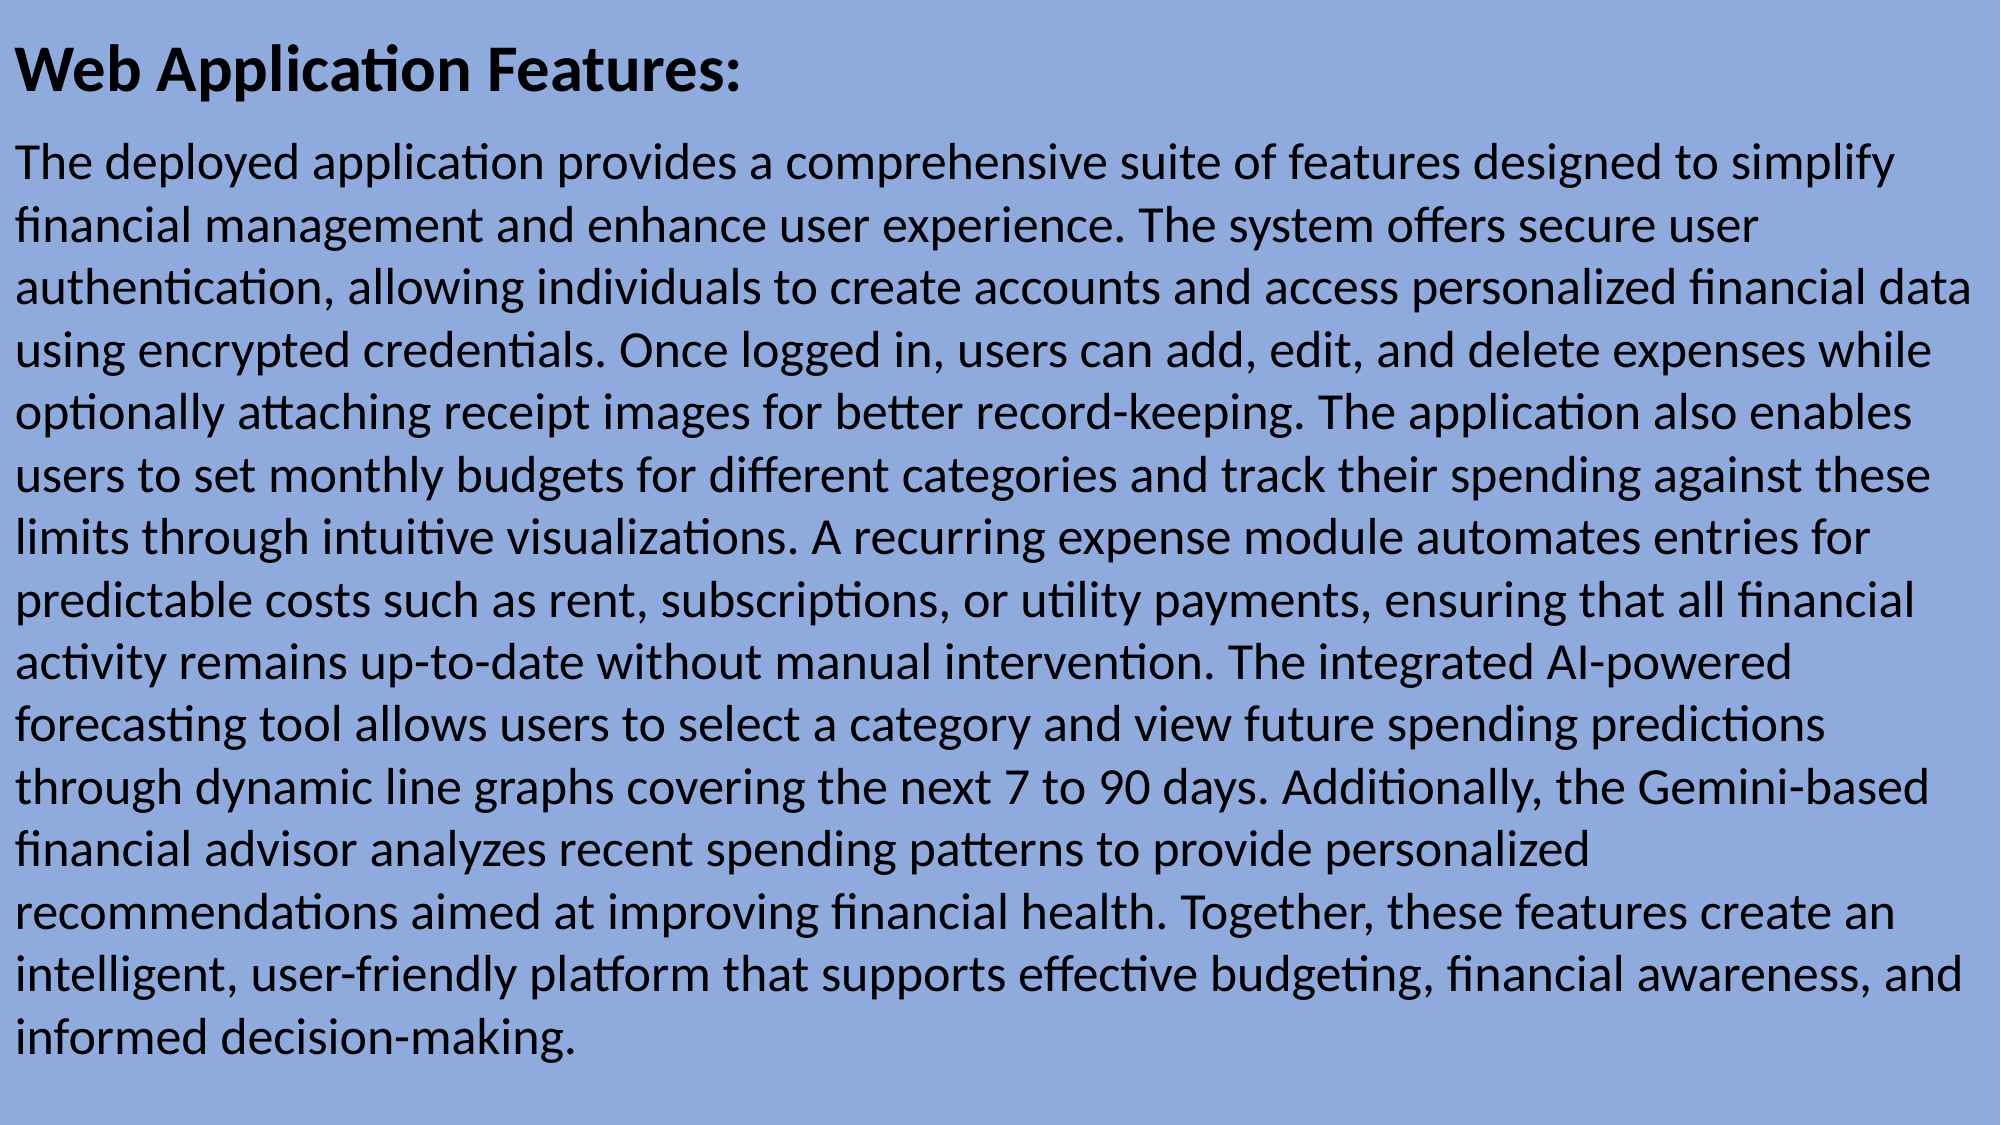

Web Application Features:

The deployed application provides a comprehensive suite of features designed to simplify financial management and enhance user experience. The system offers secure user authentication, allowing individuals to create accounts and access personalized financial data using encrypted credentials. Once logged in, users can add, edit, and delete expenses while optionally attaching receipt images for better record-keeping. The application also enables users to set monthly budgets for different categories and track their spending against these limits through intuitive visualizations. A recurring expense module automates entries for predictable costs such as rent, subscriptions, or utility payments, ensuring that all financial activity remains up-to-date without manual intervention. The integrated AI-powered forecasting tool allows users to select a category and view future spending predictions through dynamic line graphs covering the next 7 to 90 days. Additionally, the Gemini-based financial advisor analyzes recent spending patterns to provide personalized recommendations aimed at improving financial health. Together, these features create an intelligent, user-friendly platform that supports effective budgeting, financial awareness, and informed decision-making.